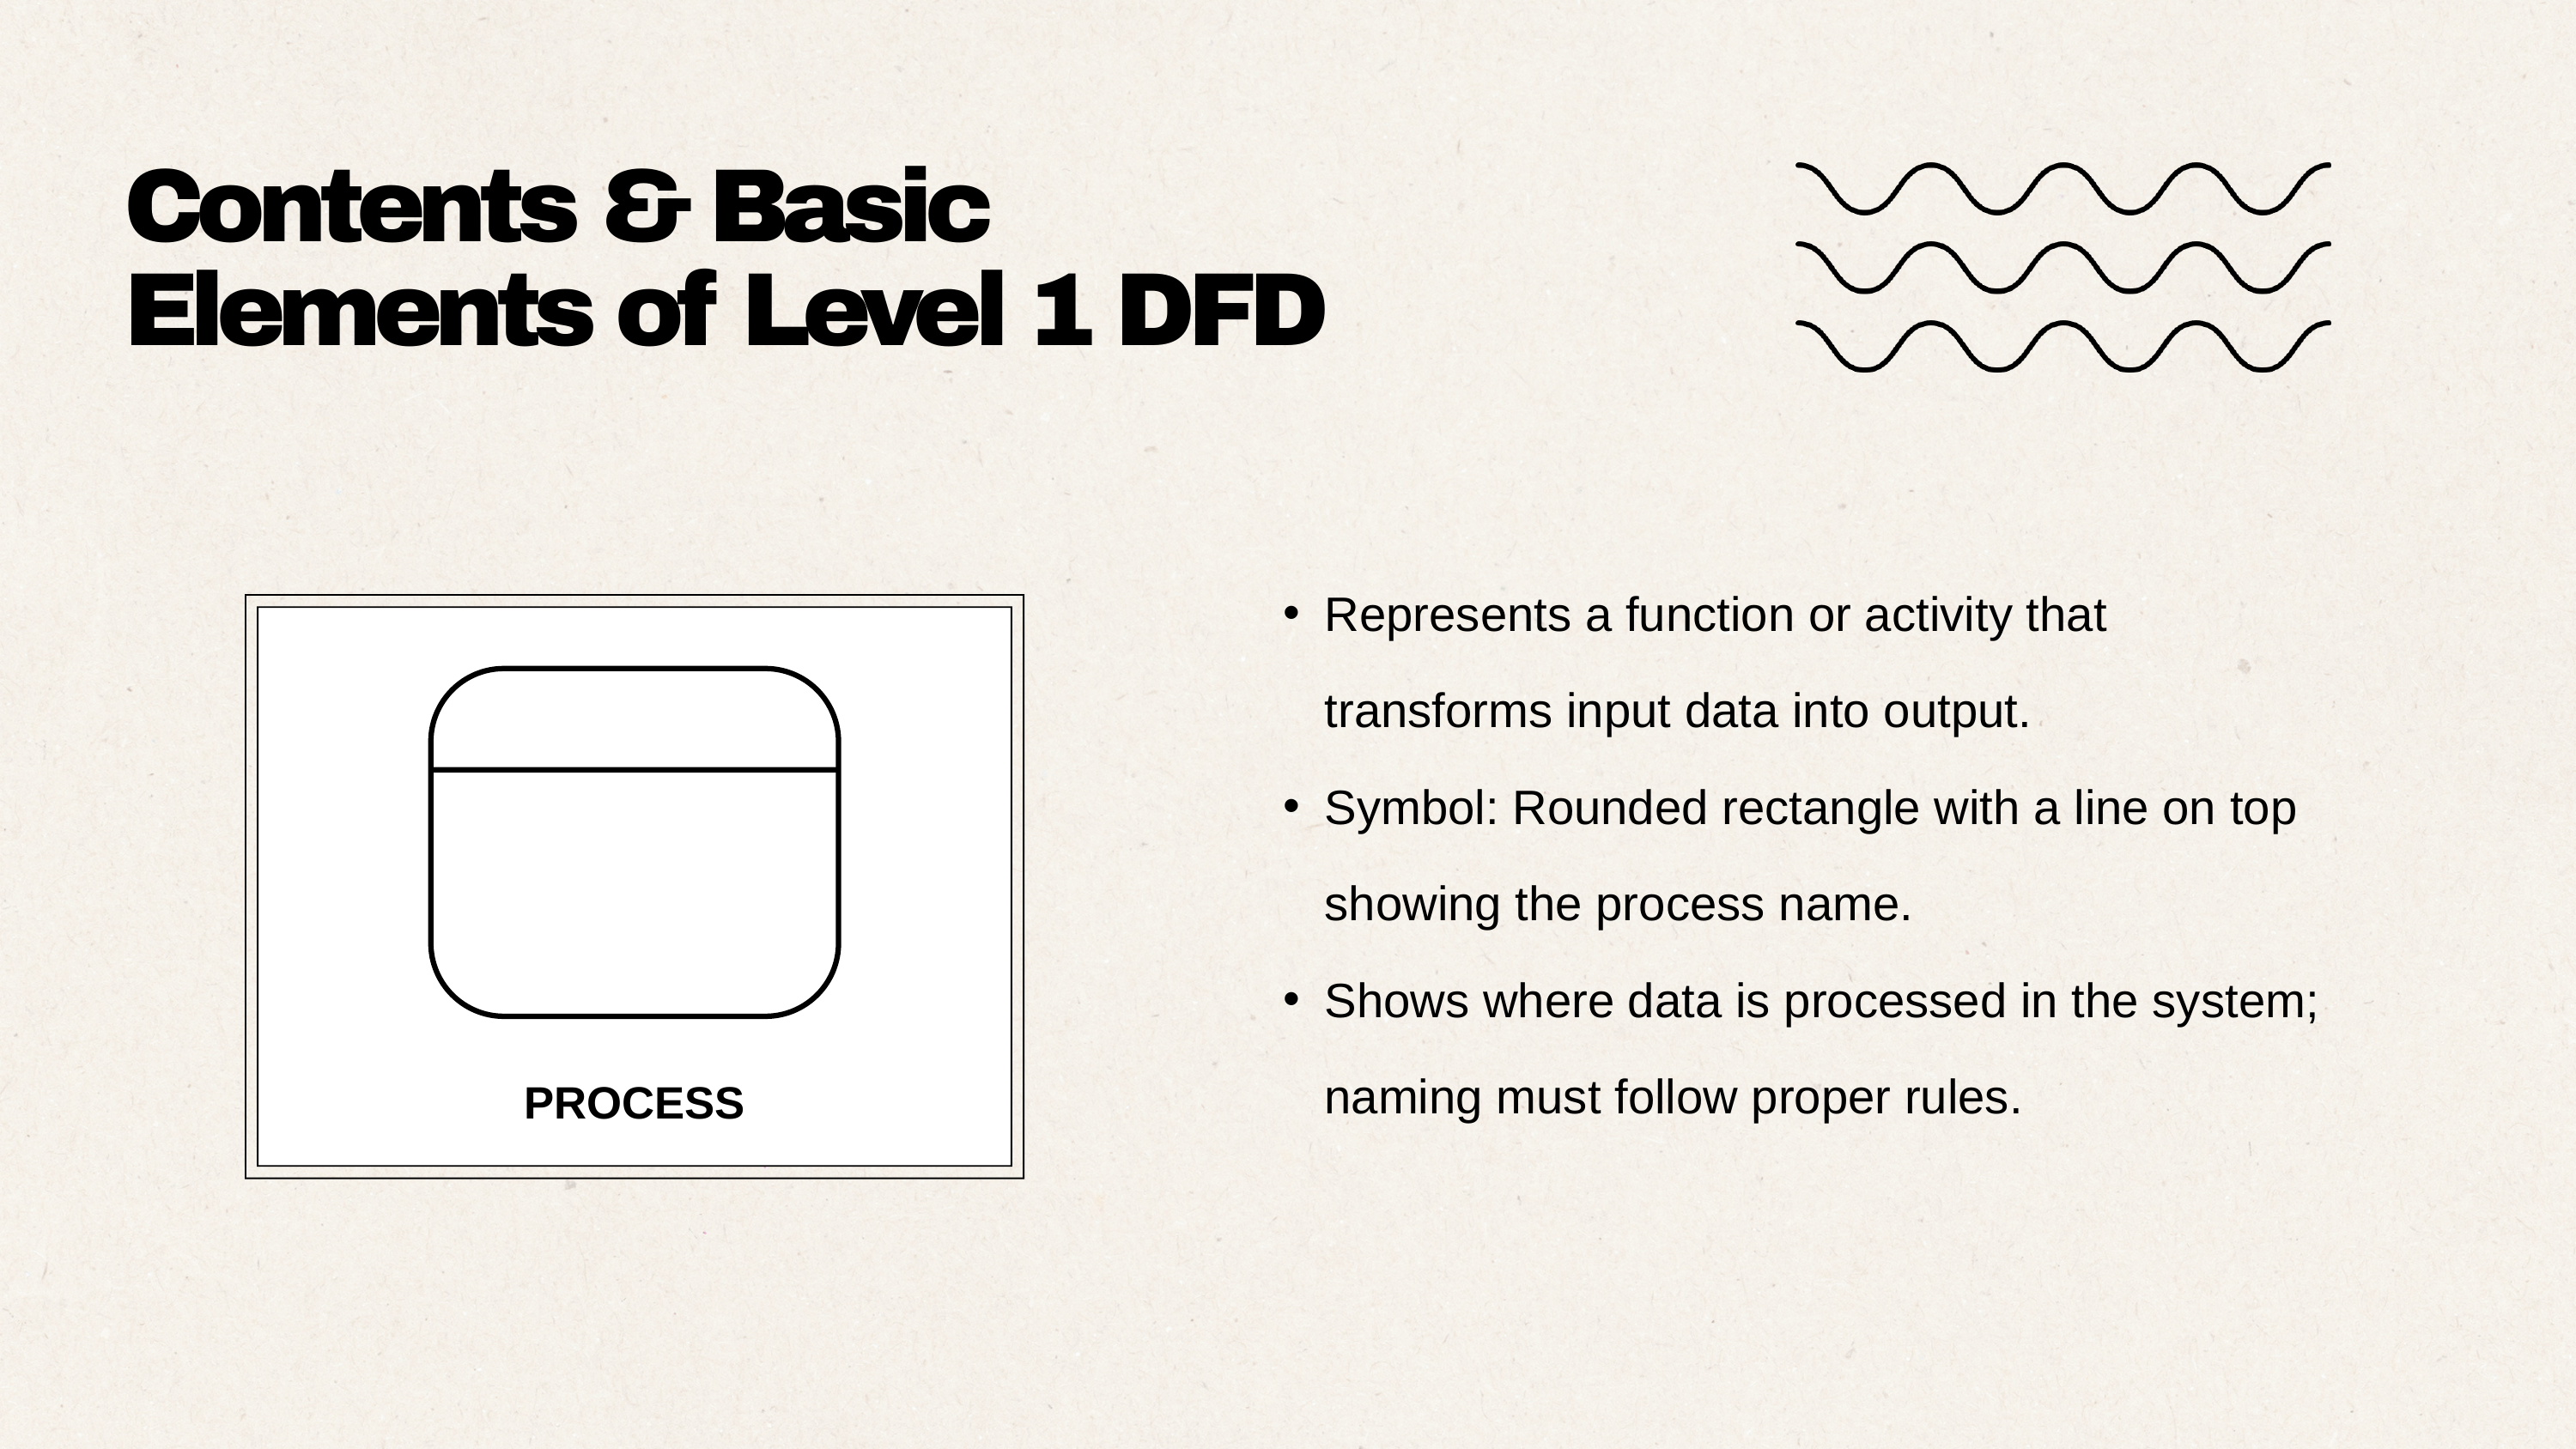

Contents & Basic
Elements of Level 1 DFD

Represents a function or activity that transforms input data into output.
Symbol: Rounded rectangle with a line on top showing the process name.
Shows where data is processed in the system; naming must follow proper rules.

PROCESS